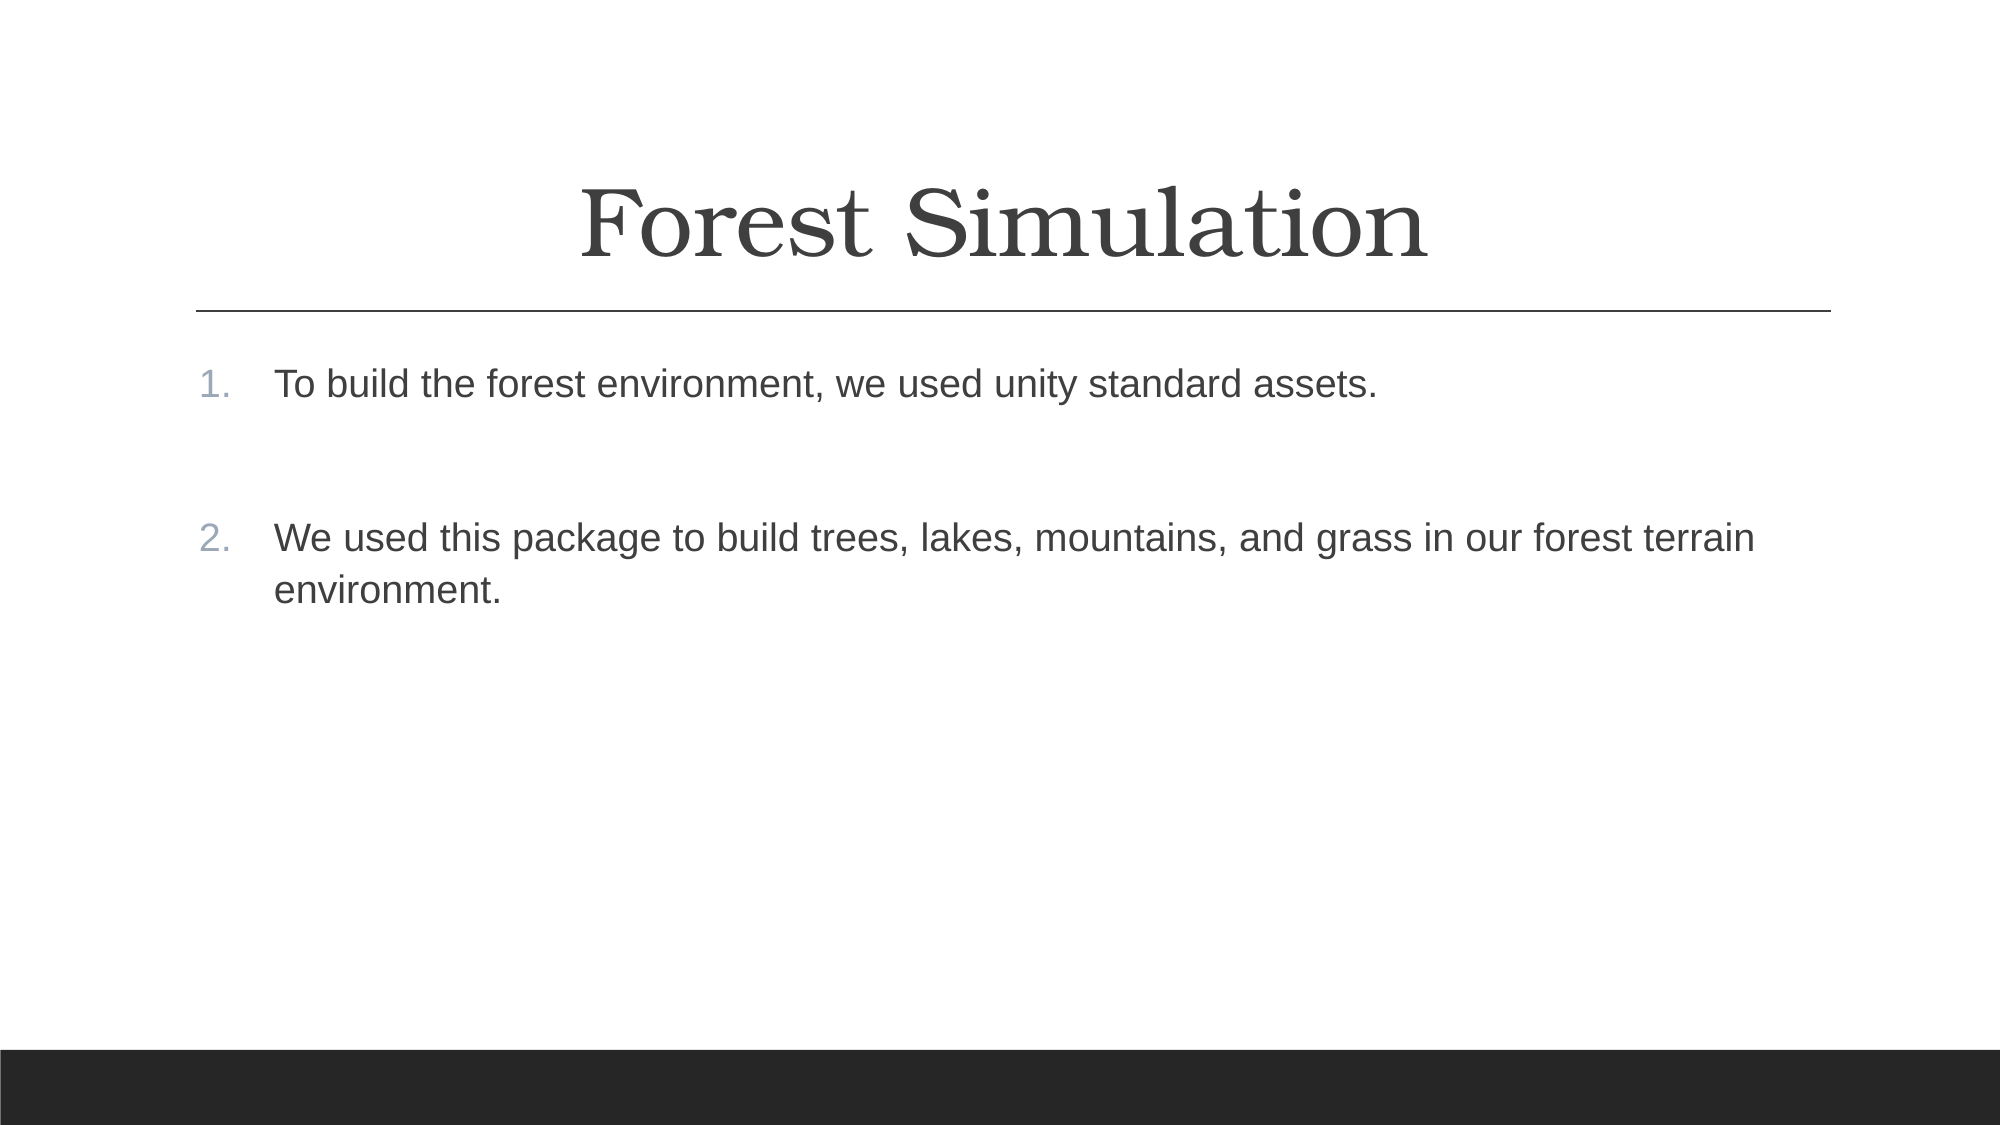

# Forest Simulation
To build the forest environment, we used unity standard assets.

We used this package to build trees, lakes, mountains, and grass in our forest terrain environment.